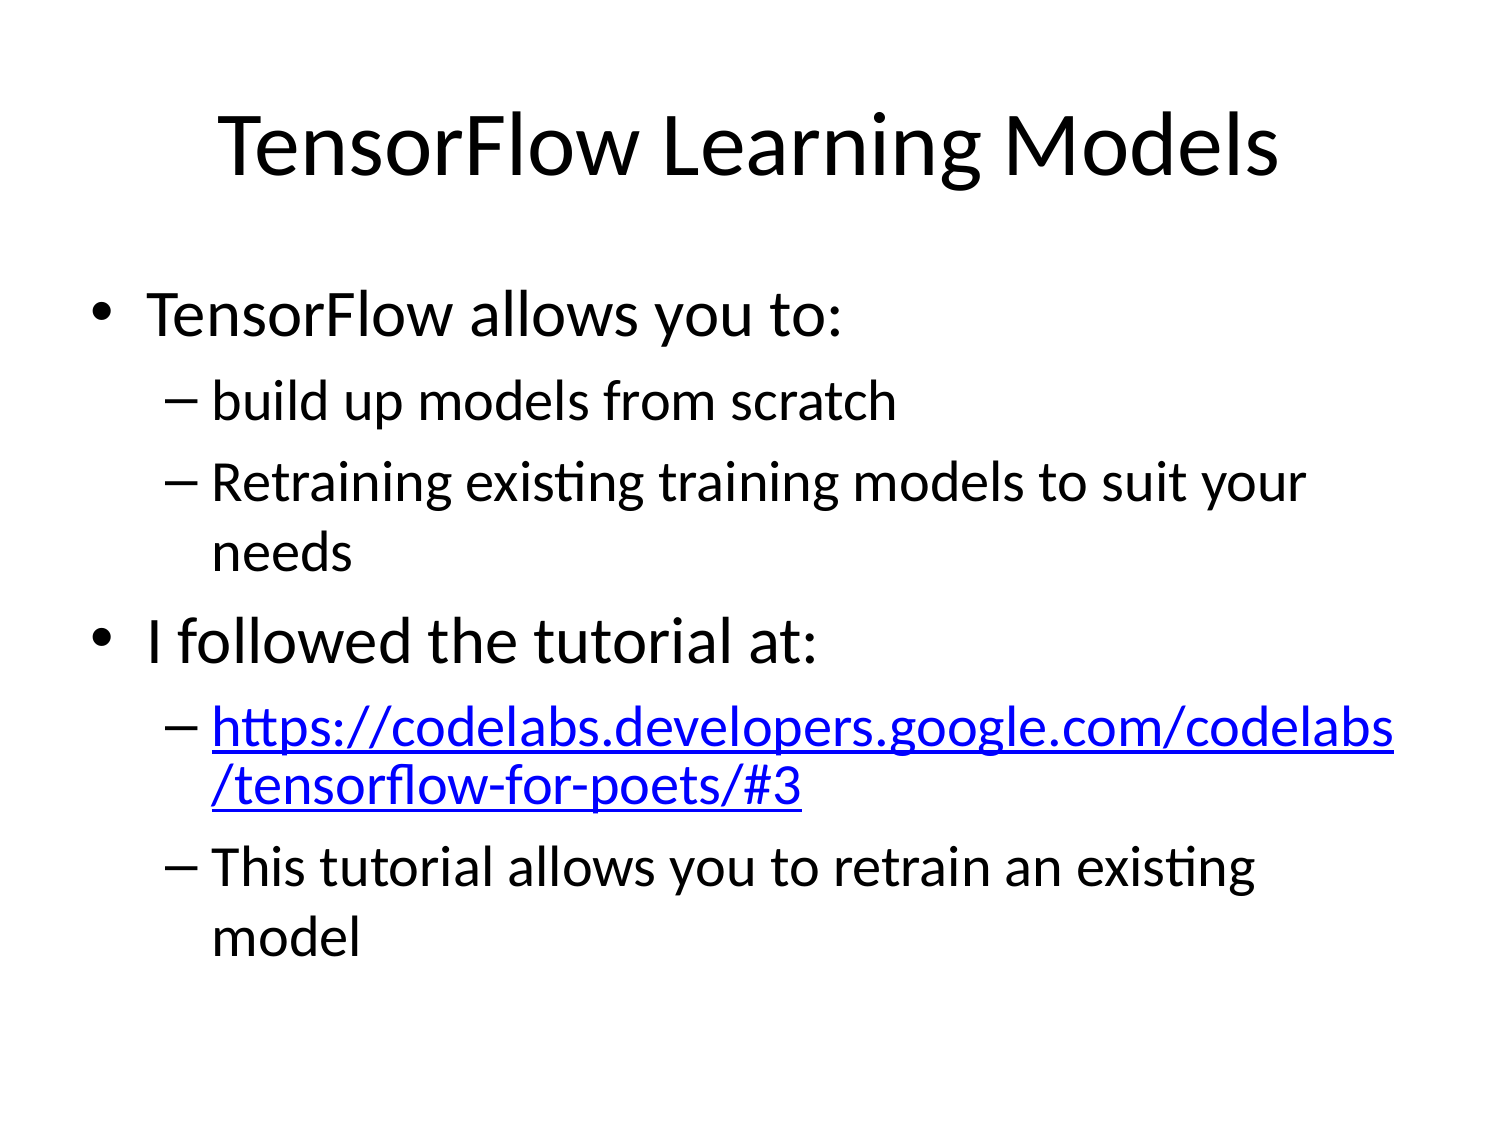

# TensorFlow Learning Models
TensorFlow allows you to:
build up models from scratch
Retraining existing training models to suit your needs
I followed the tutorial at:
https://codelabs.developers.google.com/codelabs/tensorflow-for-poets/#3
This tutorial allows you to retrain an existing model